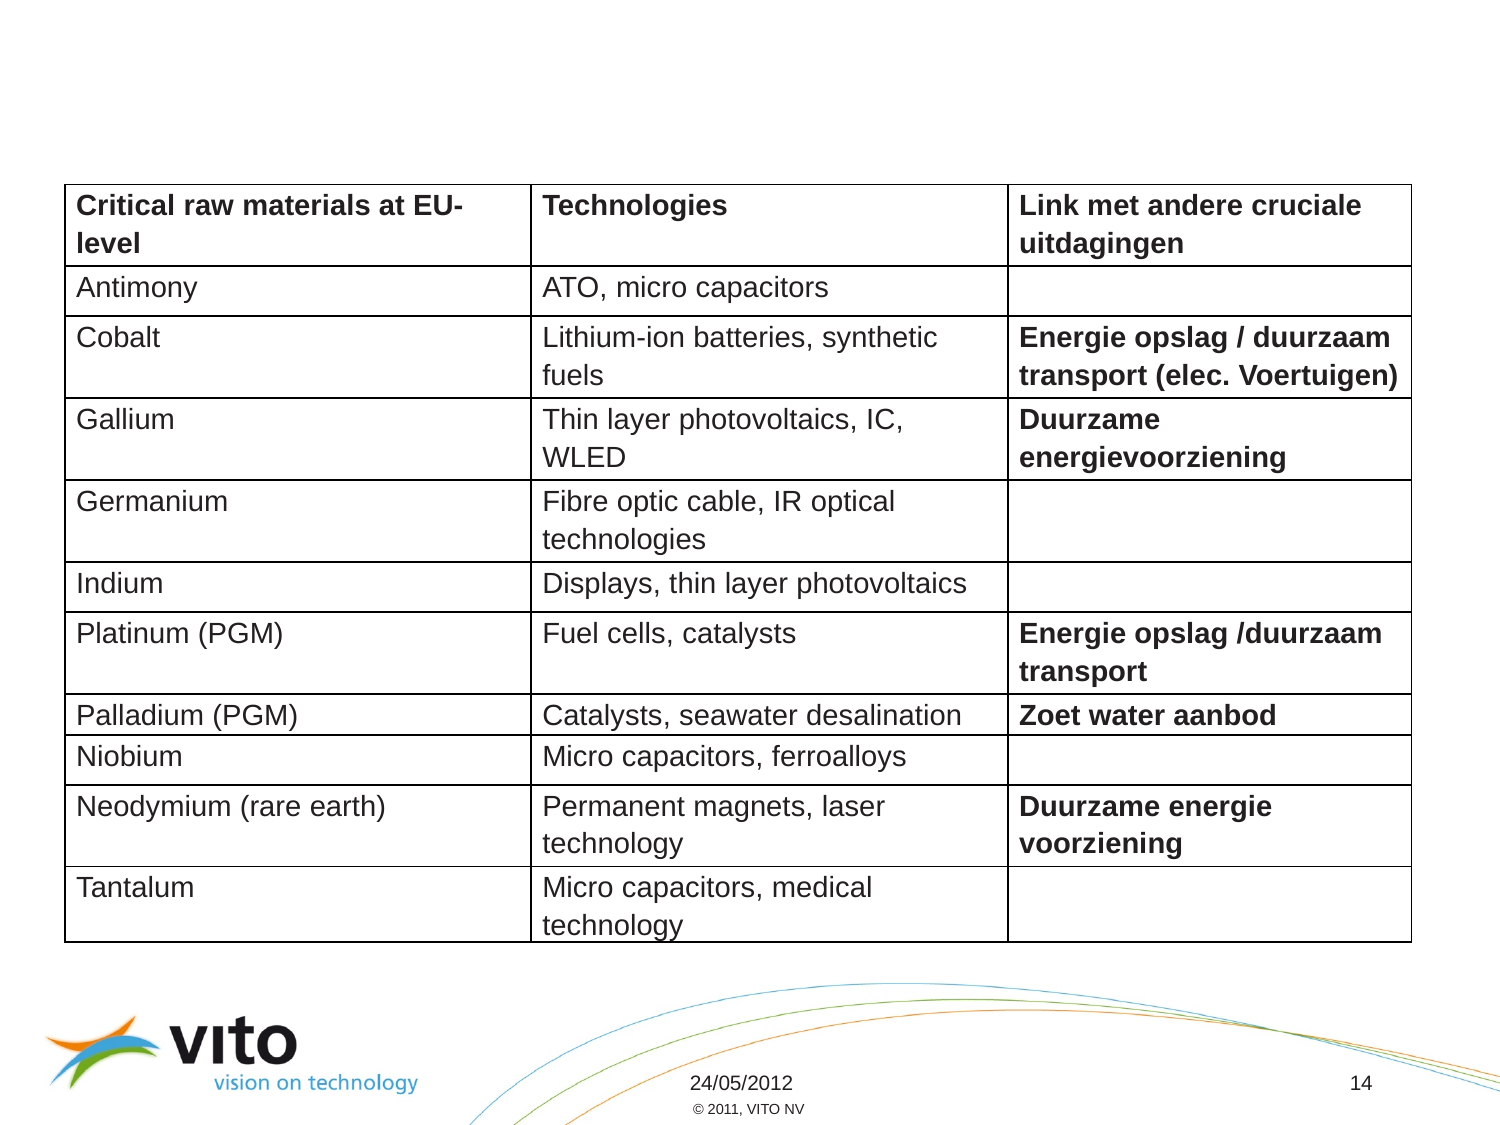

#
| Critical raw materials at EU-level | Technologies | Link met andere cruciale uitdagingen |
| --- | --- | --- |
| Antimony | ATO, micro capacitors |  |
| Cobalt | Lithium-ion batteries, synthetic fuels | Energie opslag / duurzaam transport (elec. Voertuigen) |
| Gallium | Thin layer photovoltaics, IC, WLED | Duurzame energievoorziening |
| Germanium | Fibre optic cable, IR optical technologies |  |
| Indium | Displays, thin layer photovoltaics |  |
| Platinum (PGM) | Fuel cells, catalysts | Energie opslag /duurzaam transport |
| Palladium (PGM) | Catalysts, seawater desalination | Zoet water aanbod |
| Niobium | Micro capacitors, ferroalloys |  |
| Neodymium (rare earth) | Permanent magnets, laser technology | Duurzame energie voorziening |
| Tantalum | Micro capacitors, medical technology |  |